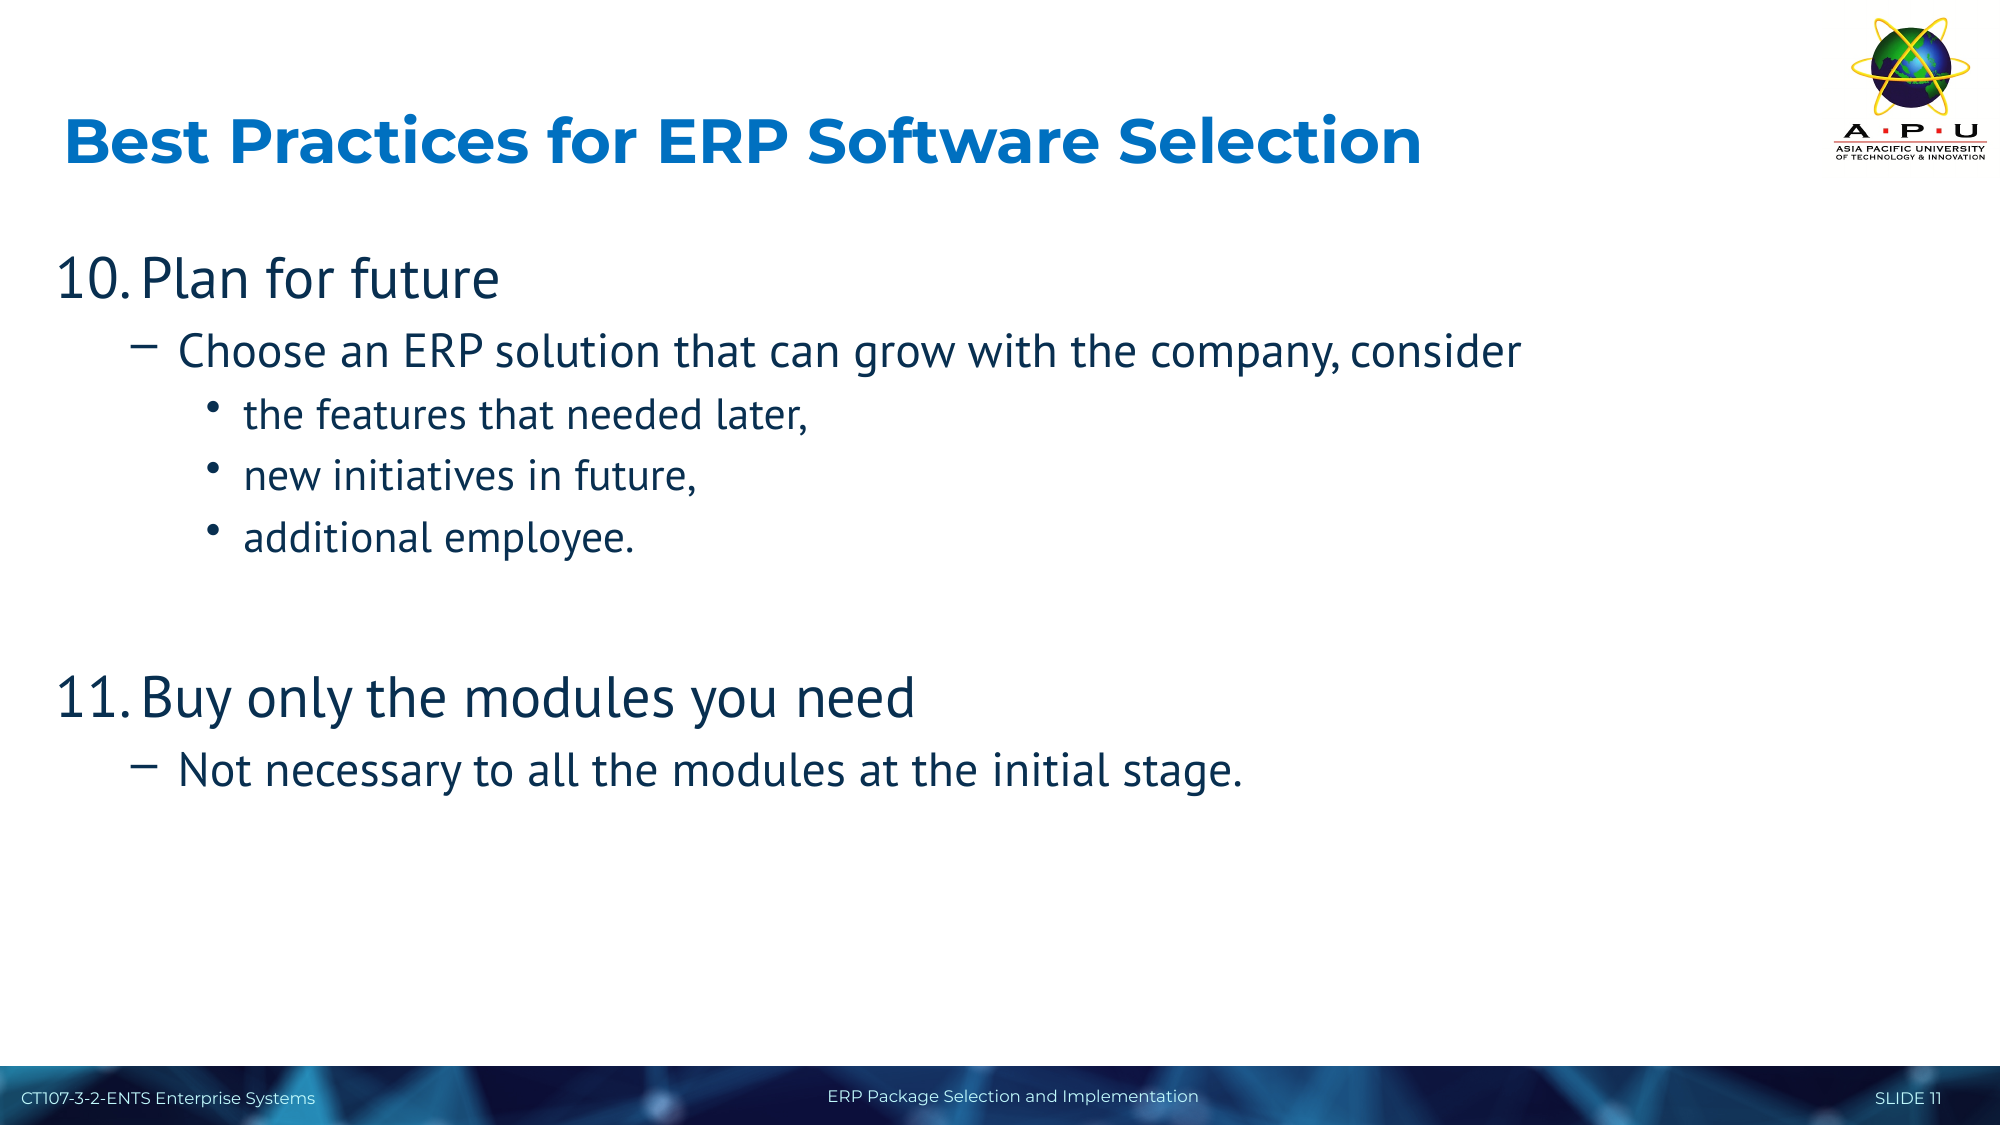

# Best Practices for ERP Software Selection
Plan for future
Choose an ERP solution that can grow with the company, consider
the features that needed later,
new initiatives in future,
additional employee.

Buy only the modules you need
Not necessary to all the modules at the initial stage.